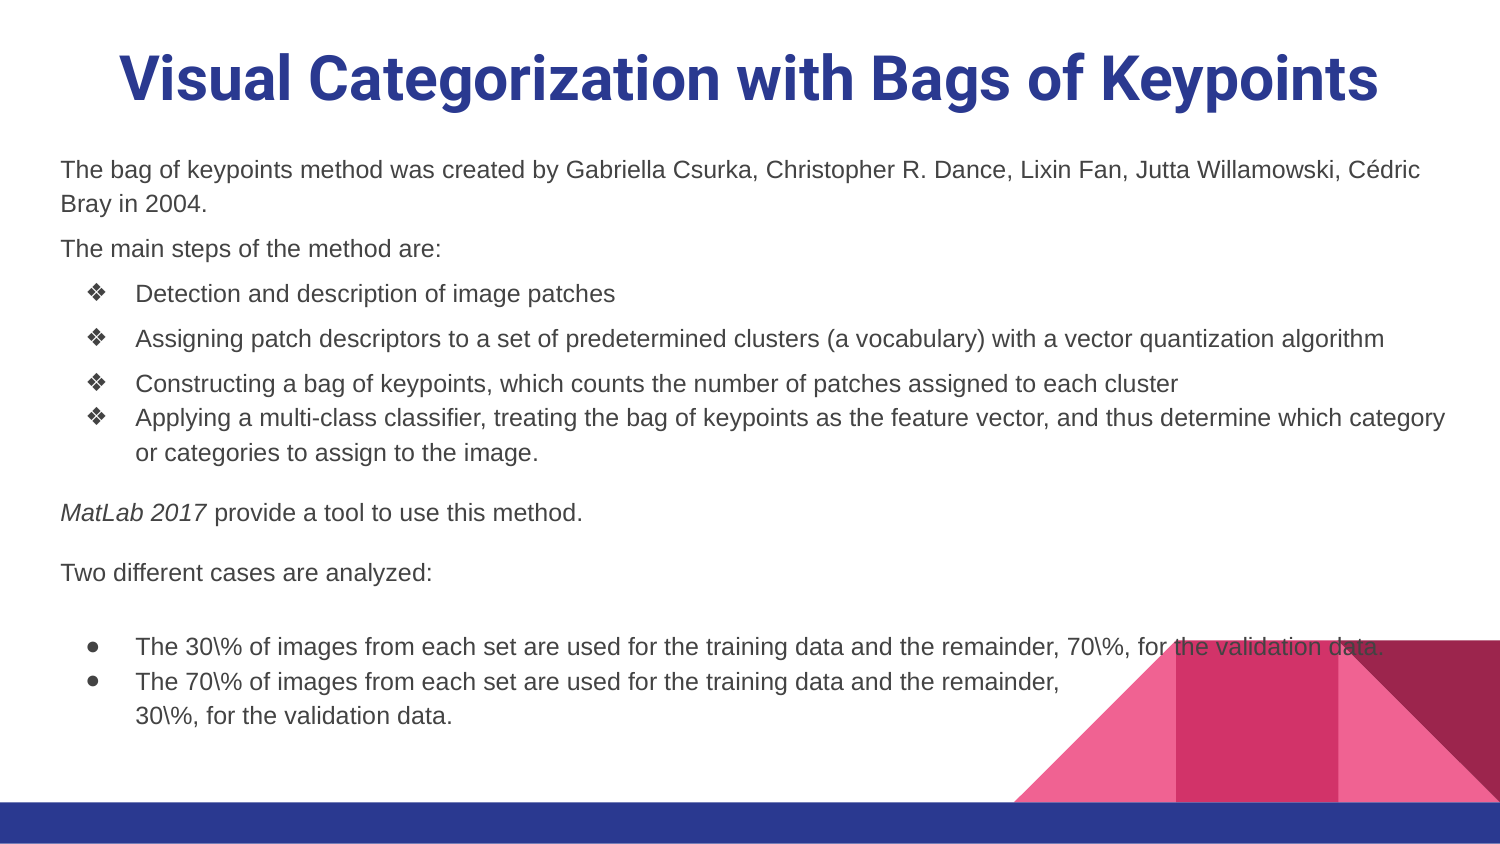

# Visual Categorization with Bags of Keypoints
The bag of keypoints method was created by Gabriella Csurka, Christopher R. Dance, Lixin Fan, Jutta Willamowski, Cédric Bray in 2004.
The main steps of the method are:
Detection and description of image patches
Assigning patch descriptors to a set of predetermined clusters (a vocabulary) with a vector quantization algorithm
Constructing a bag of keypoints, which counts the number of patches assigned to each cluster
Applying a multi-class classifier, treating the bag of keypoints as the feature vector, and thus determine which category or categories to assign to the image.

MatLab 2017 provide a tool to use this method.

Two different cases are analyzed:

The 30\% of images from each set are used for the training data and the remainder, 70\%, for the validation data.
The 70\% of images from each set are used for the training data and the remainder,
30\%, for the validation data.